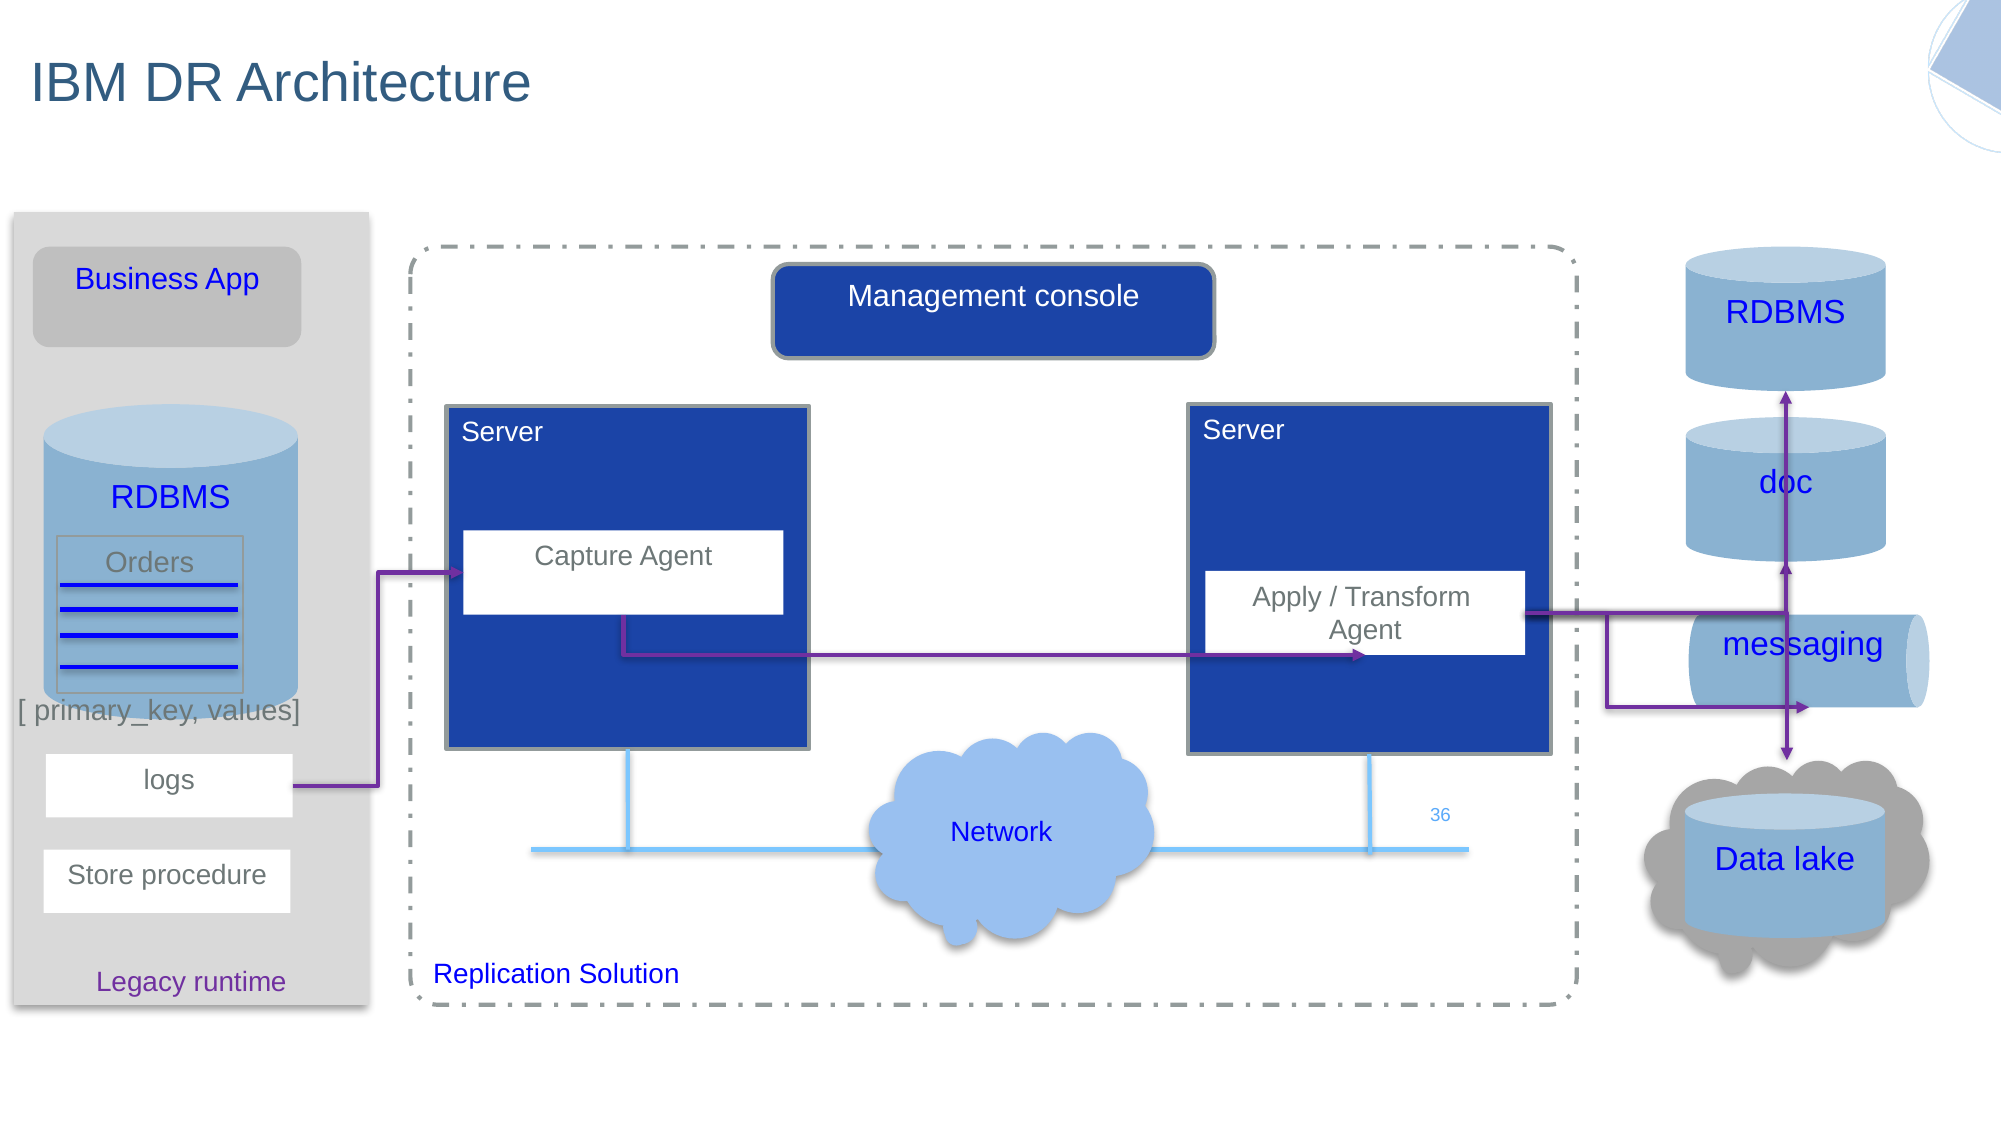

# IBM DR Architecture
Legacy runtime
RDBMS
Business App
Replication Solution
Management console
Server
RDBMS
Server
doc
Capture Agent
Orders
messaging
Apply / Transform  Agent
[ primary_key, values]
Network
logs

36
Data lake
Store procedure